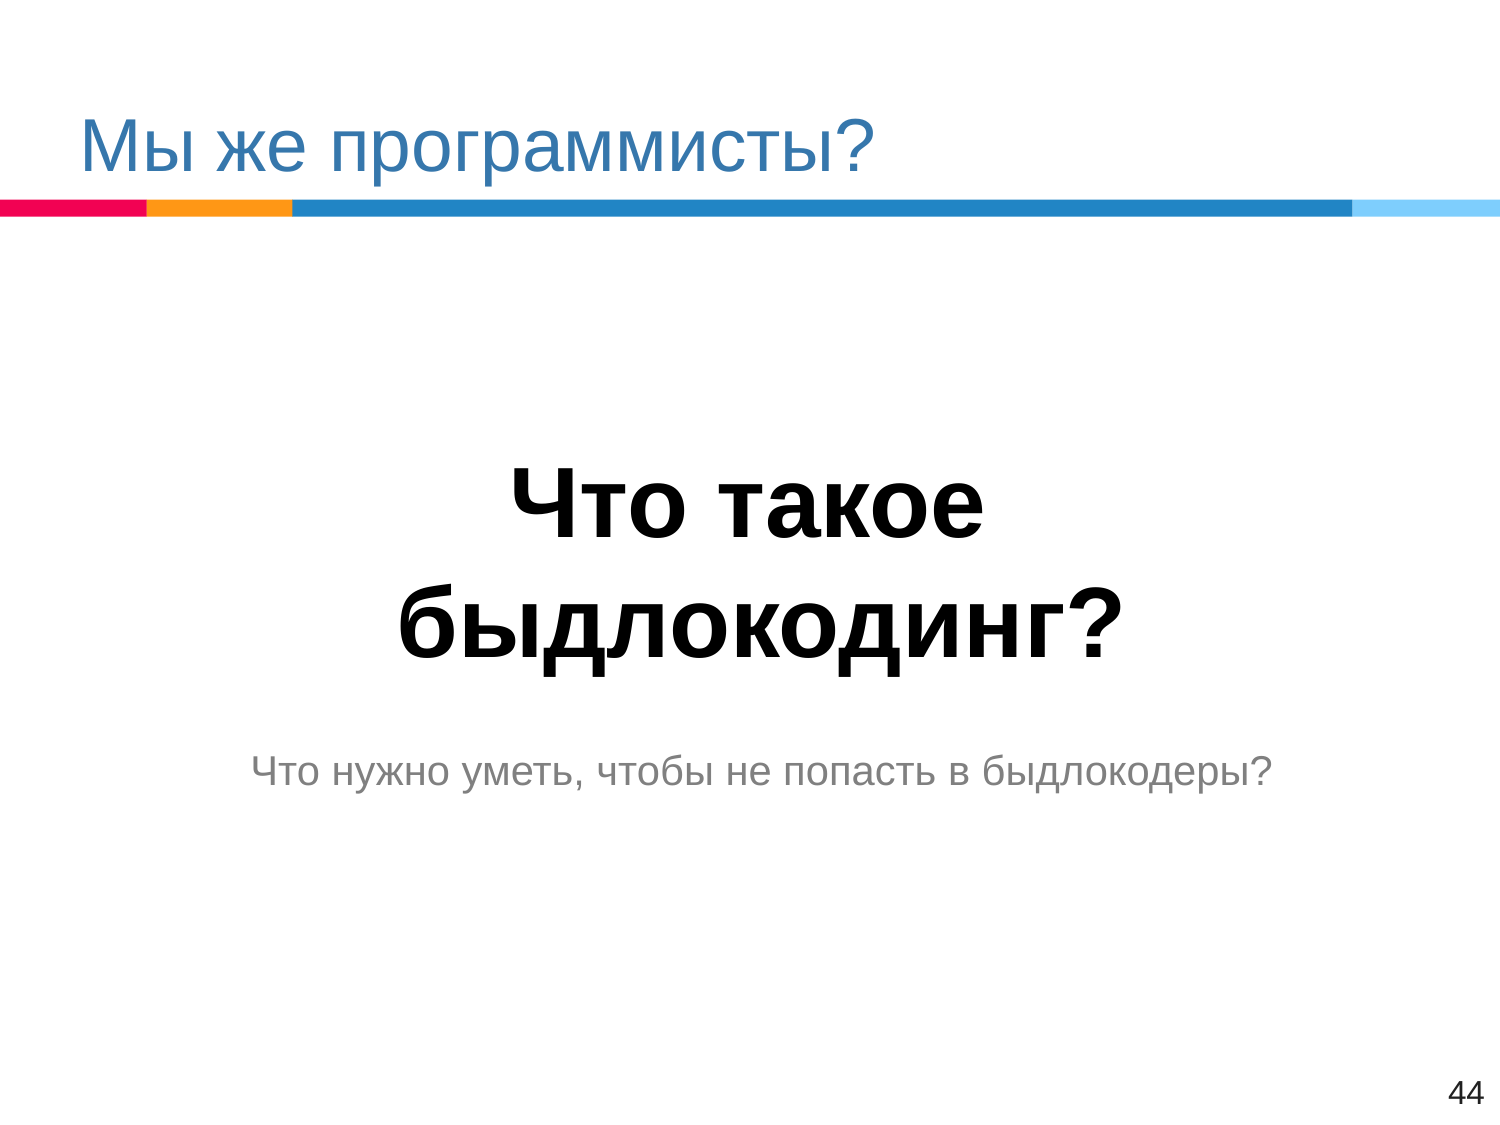

# Мы же программисты?
Что такое
быдлокодинг?

Что нужно уметь, чтобы не попасть в быдлокодеры?

44